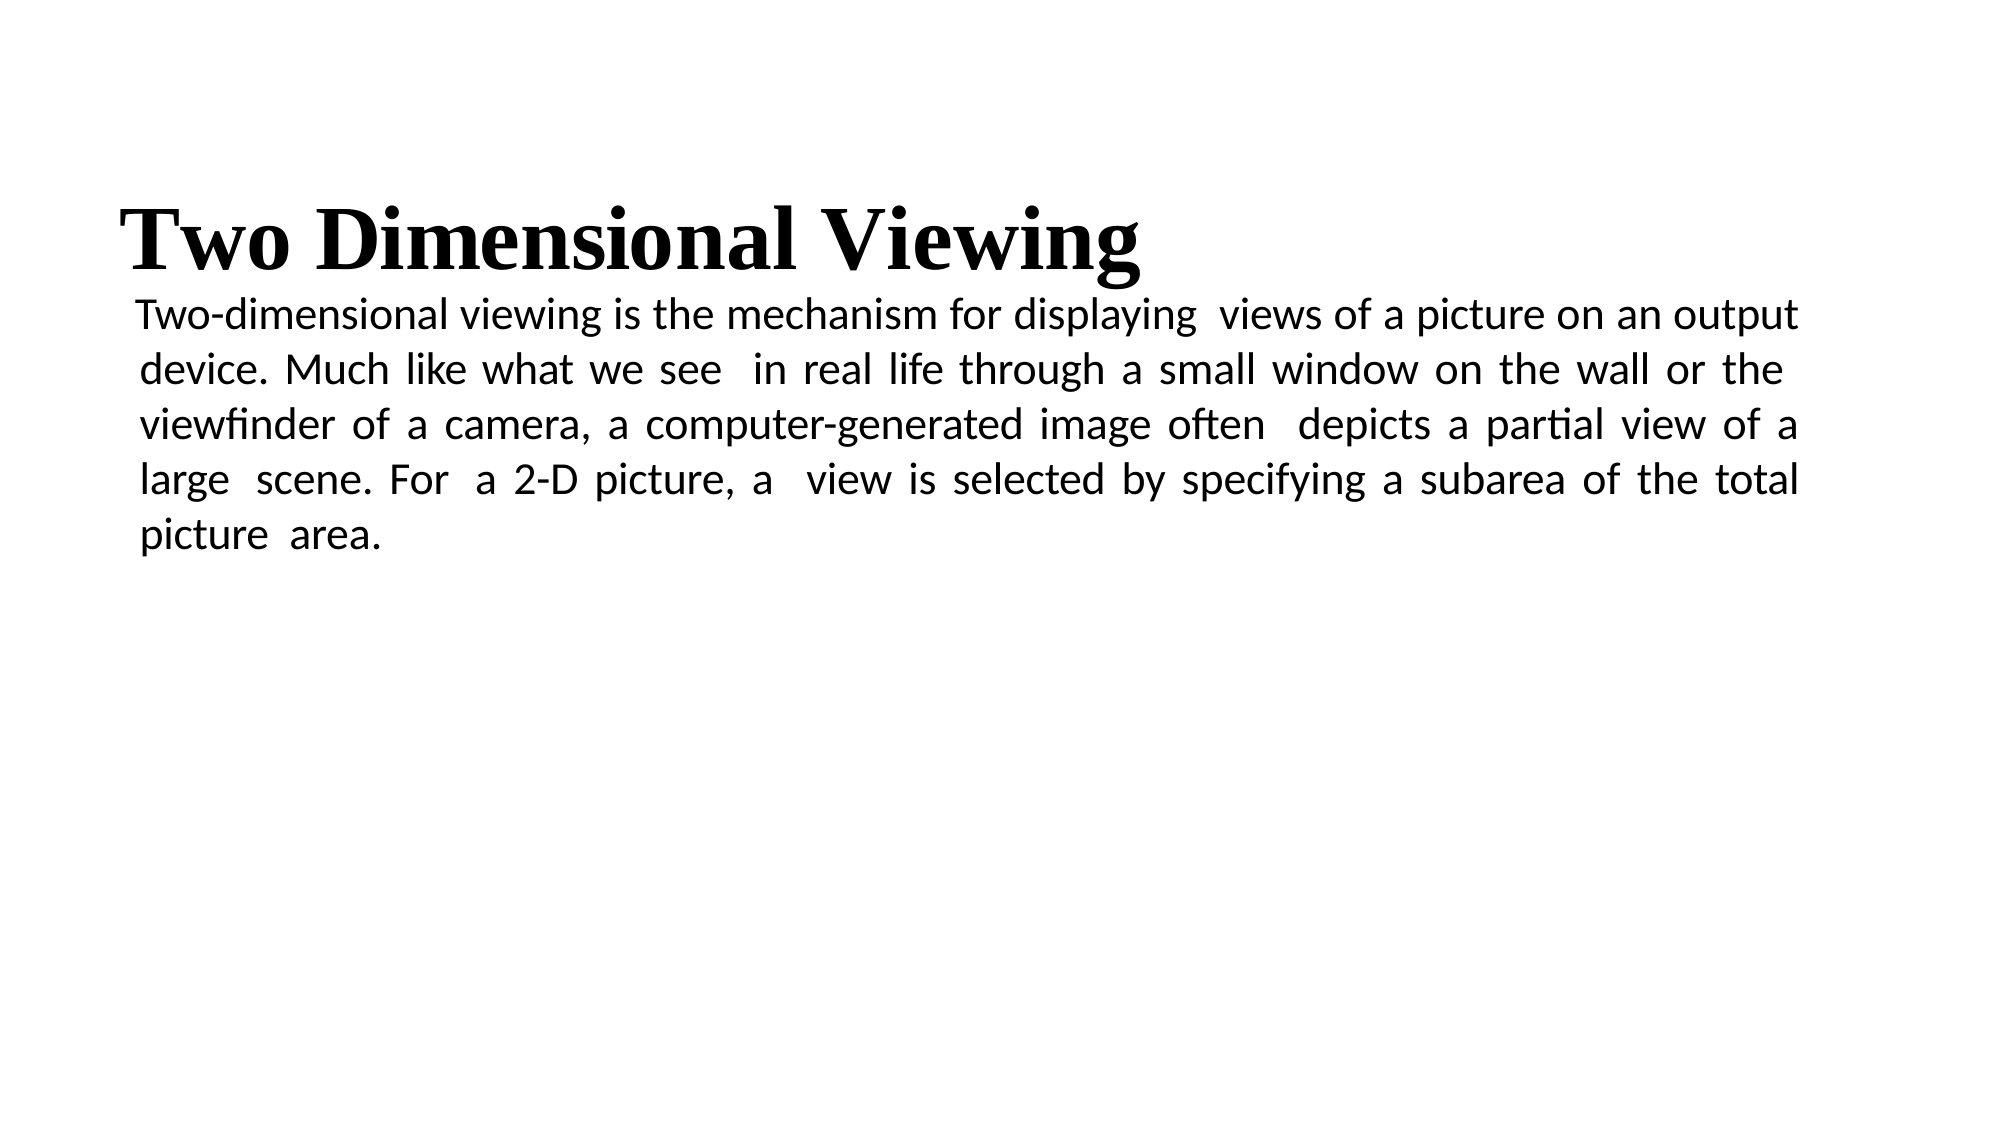

# Two Dimensional Viewing
   Two-dimensional viewing is the mechanism for displaying  views of a picture on an output device. Much like what we see  in real life through a small window on the wall or the  viewfinder of a camera, a computer-generated image often  depicts a partial view of a large scene. For a 2-D picture, a  view is selected by specifying a subarea of the total picture  area.

64